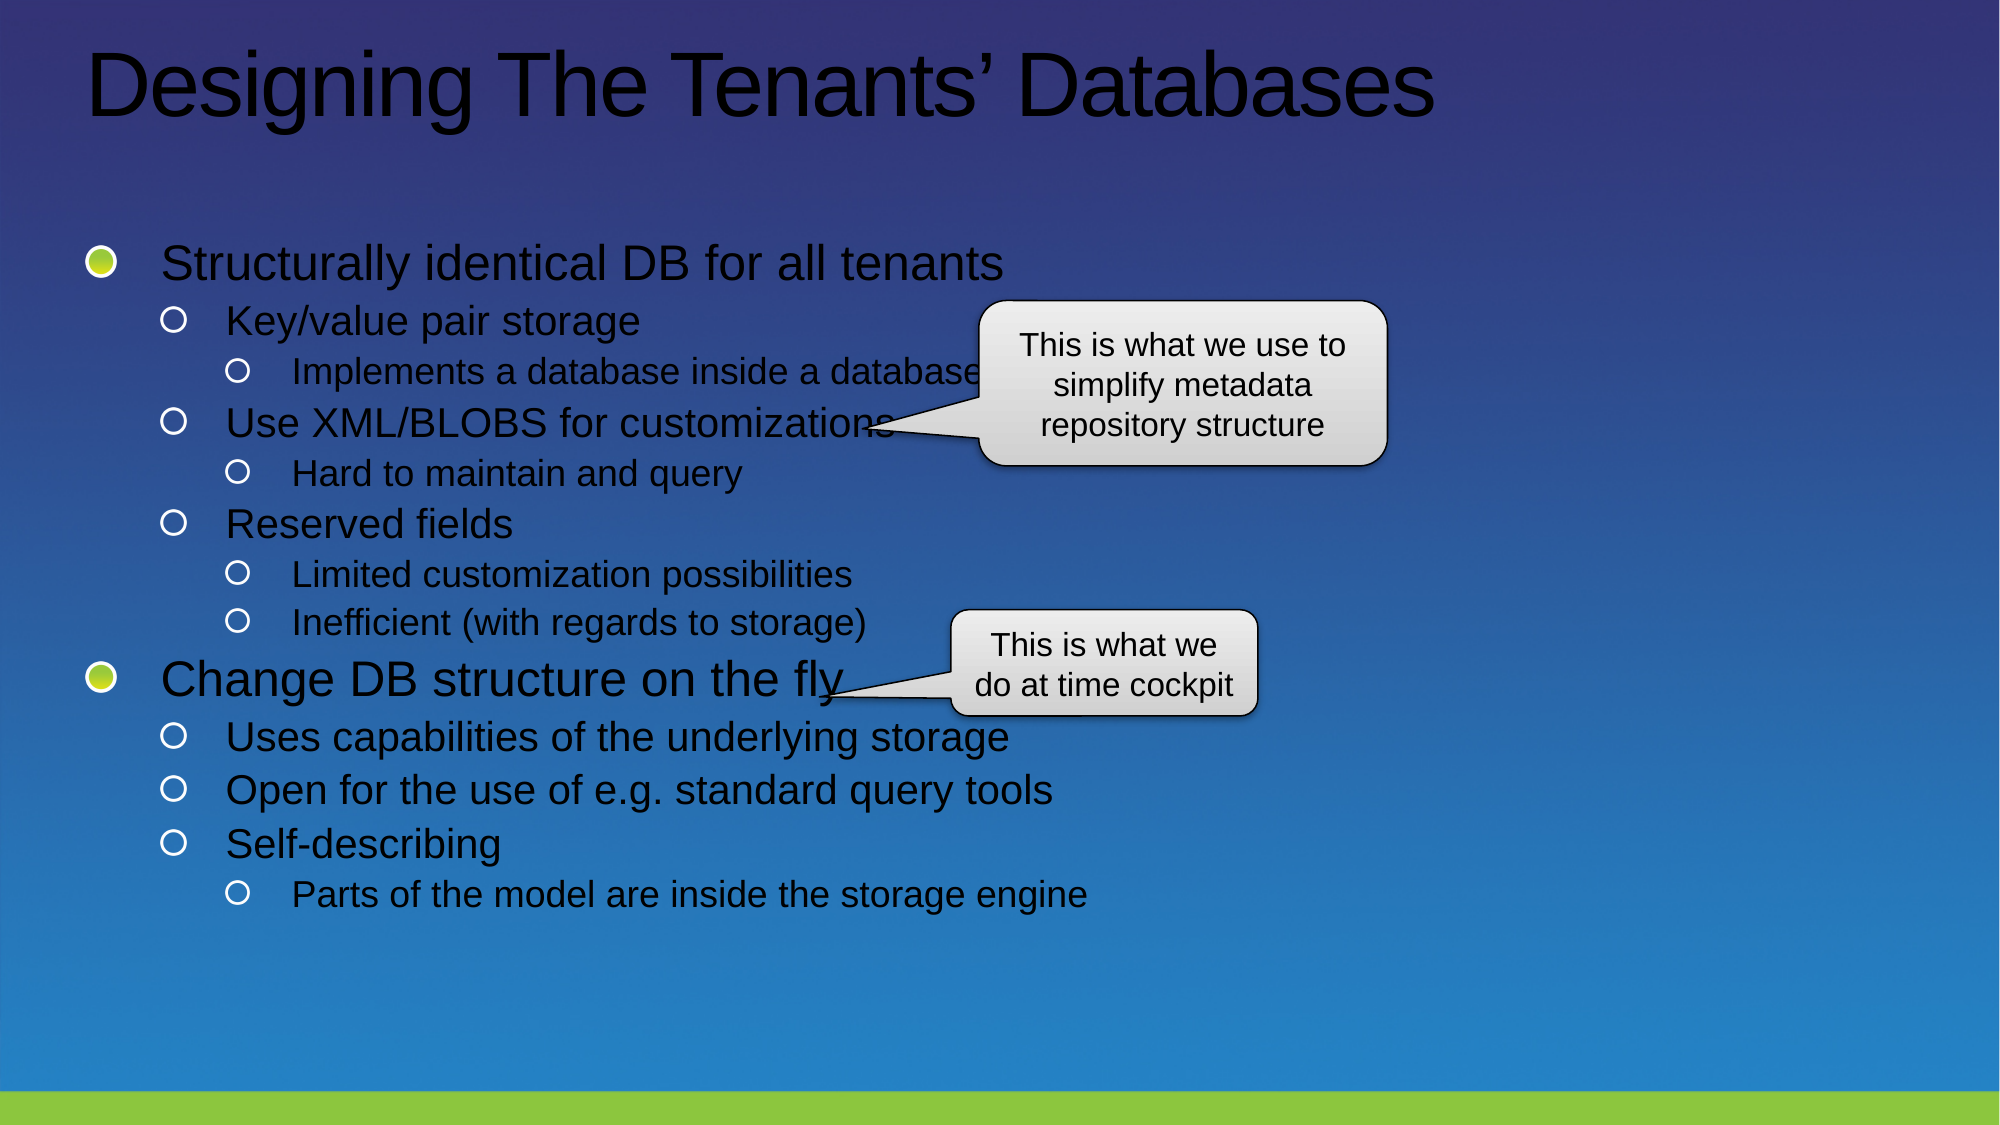

# Designing The Tenants’ Databases
Structurally identical DB for all tenants
Key/value pair storage
Implements a database inside a database
Use XML/BLOBS for customizations
Hard to maintain and query
Reserved fields
Limited customization possibilities
Inefficient (with regards to storage)
Change DB structure on the fly
Uses capabilities of the underlying storage
Open for the use of e.g. standard query tools
Self-describing
Parts of the model are inside the storage engine

This is what we use to simplify metadata repository structure
This is what we do at time cockpit